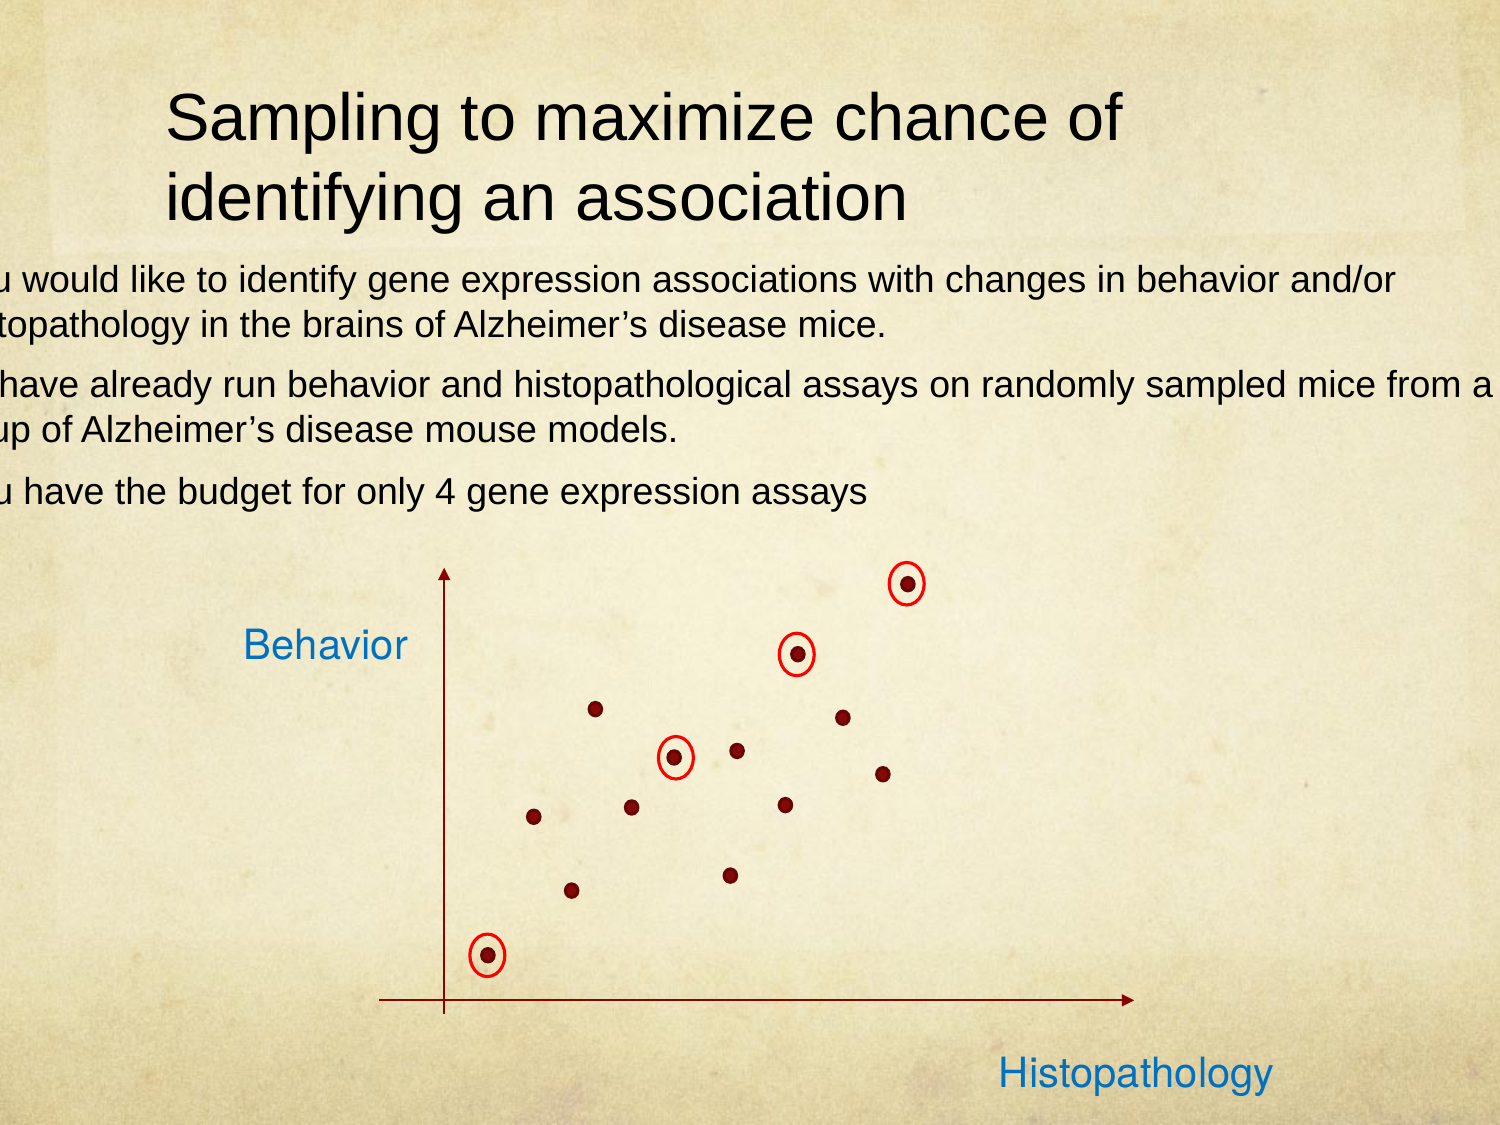

# Sampling to maximize chance of identifying an association
You would like to identify gene expression associations with changes in behavior and/or
histopathology in the brains of Alzheimer’s disease mice.
You have already run behavior and histopathological assays on randomly sampled mice from a
 group of Alzheimer’s disease mouse models.
You have the budget for only 4 gene expression assays

Behavior

Histopathology